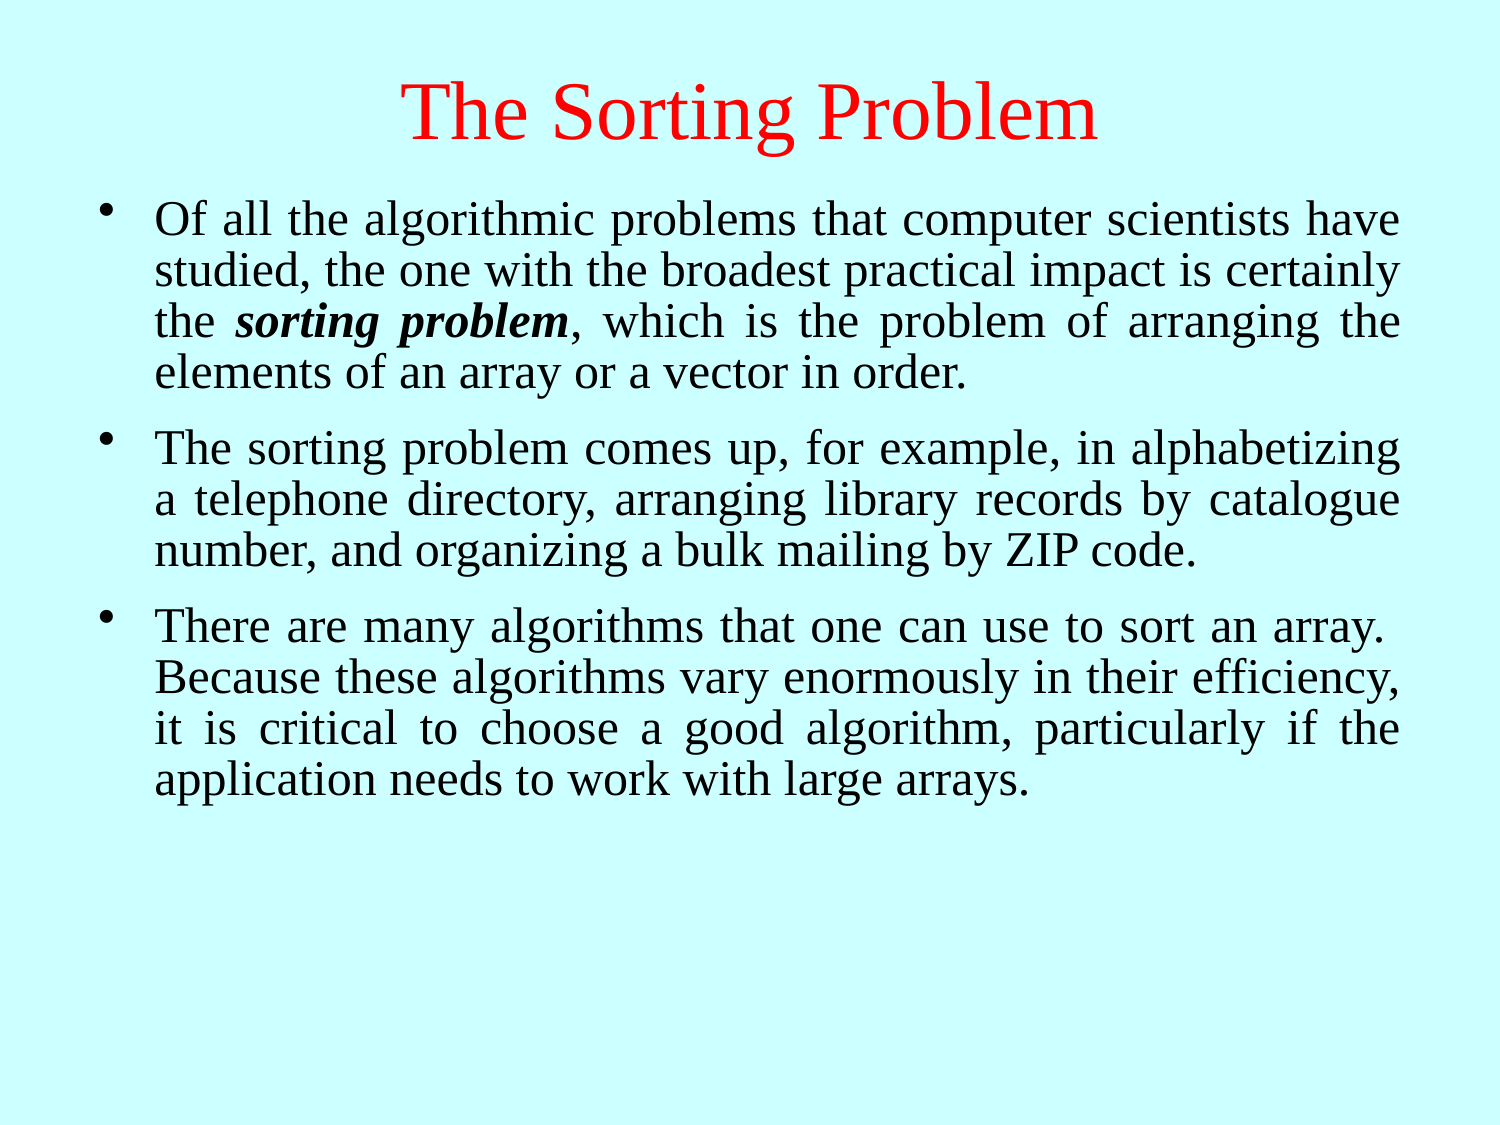

# The Sorting Problem
Of all the algorithmic problems that computer scientists have studied, the one with the broadest practical impact is certainly the sorting problem, which is the problem of arranging the elements of an array or a vector in order.
The sorting problem comes up, for example, in alphabetizing a telephone directory, arranging library records by catalogue number, and organizing a bulk mailing by ZIP code.
There are many algorithms that one can use to sort an array.  Because these algorithms vary enormously in their efficiency, it is critical to choose a good algorithm, particularly if the application needs to work with large arrays.